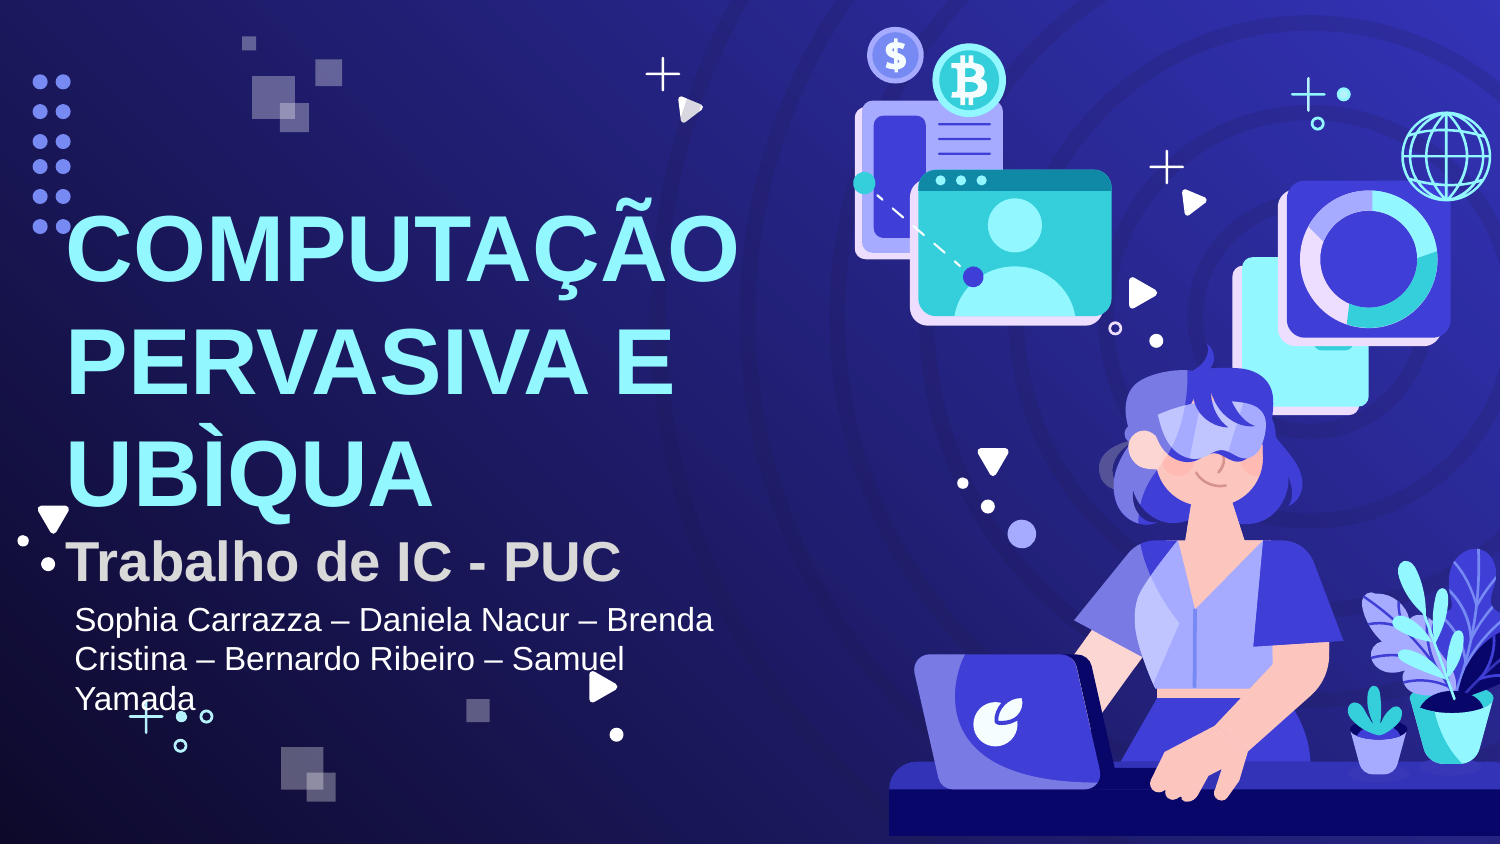

# COMPUTAÇÃO PERVASIVA E UBÌQUA Trabalho de IC - PUC
Sophia Carrazza – Daniela Nacur – Brenda Cristina – Bernardo Ribeiro – Samuel Yamada